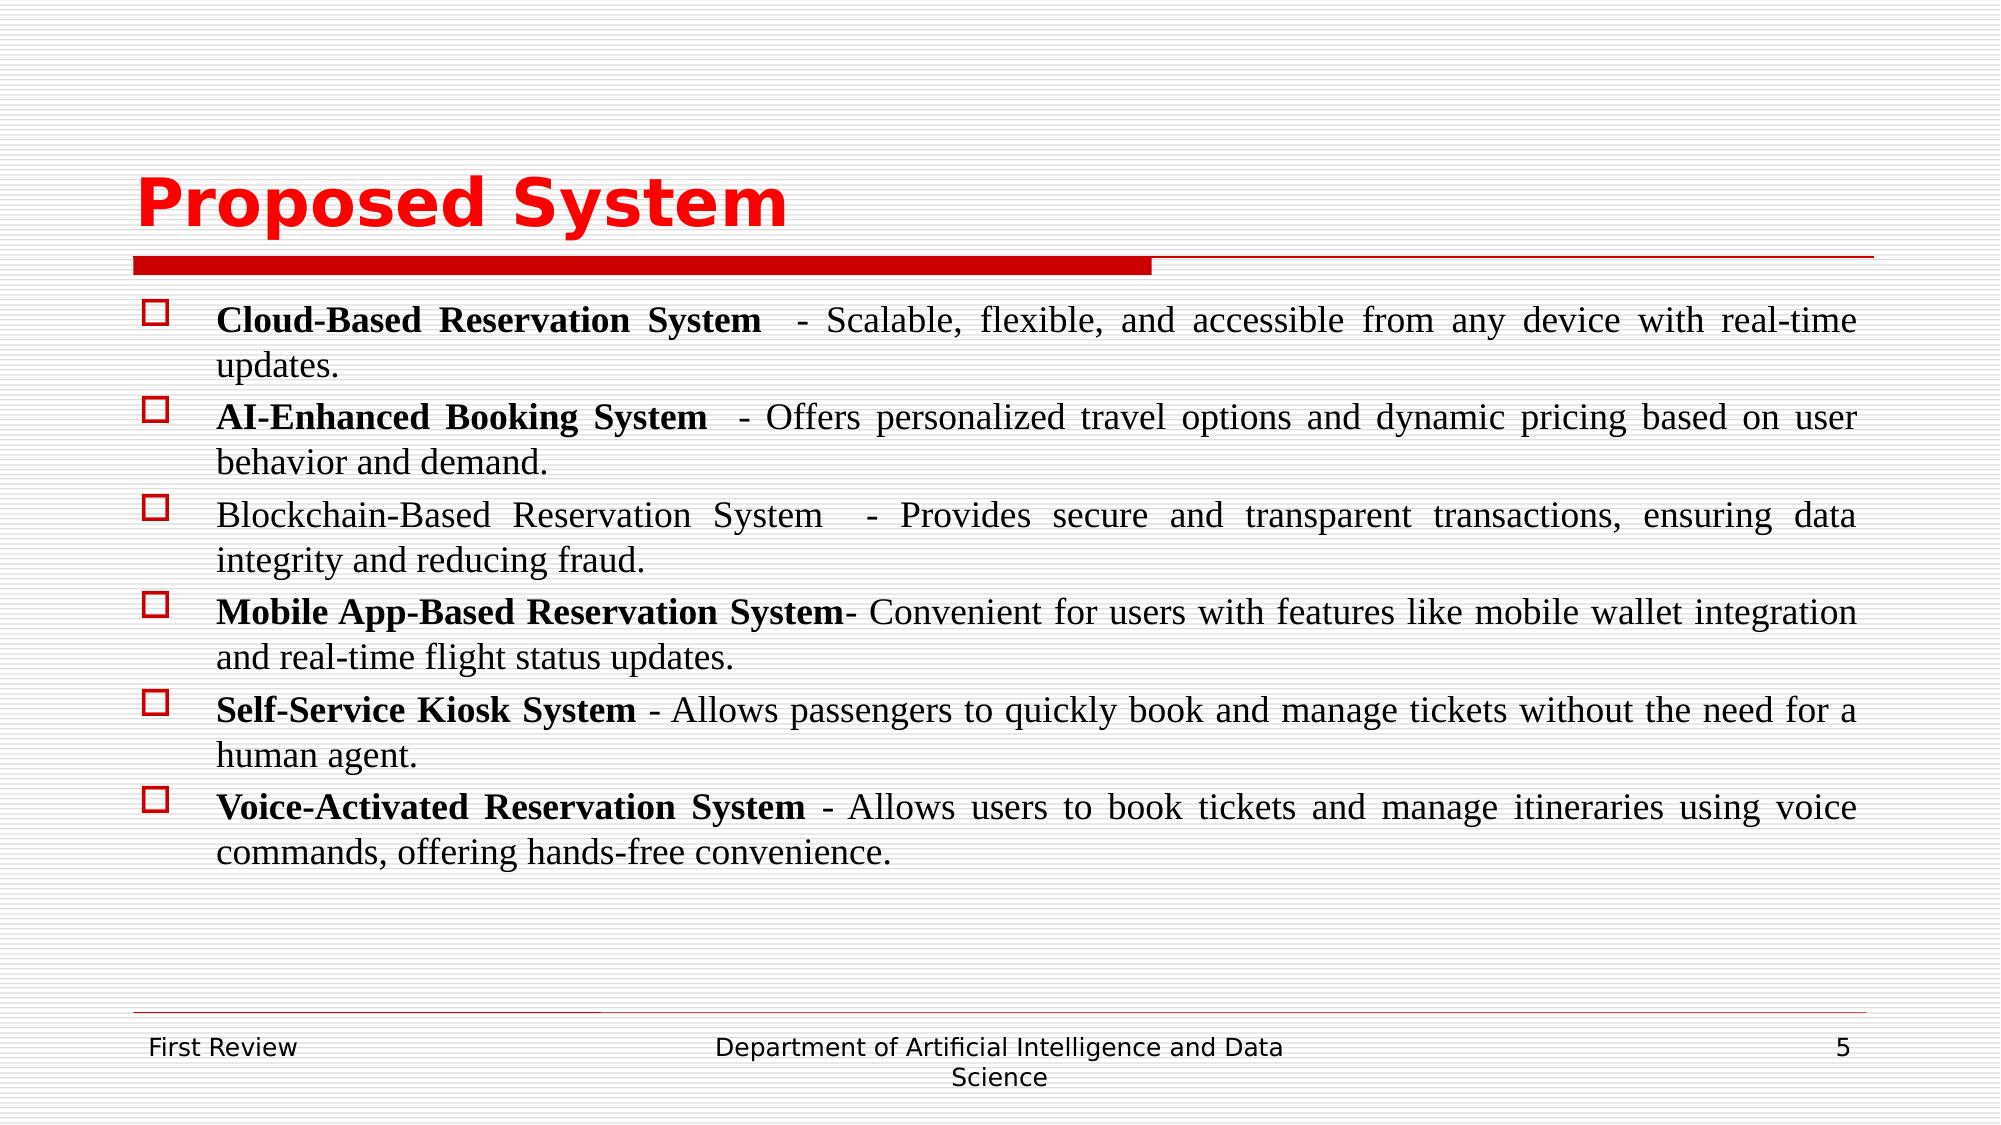

# Proposed System
Cloud-Based Reservation System  - Scalable, flexible, and accessible from any device with real-time updates.
AI-Enhanced Booking System  - Offers personalized travel options and dynamic pricing based on user behavior and demand.
Blockchain-Based Reservation System  - Provides secure and transparent transactions, ensuring data integrity and reducing fraud.
Mobile App-Based Reservation System- Convenient for users with features like mobile wallet integration and real-time flight status updates.
Self-Service Kiosk System - Allows passengers to quickly book and manage tickets without the need for a human agent.
Voice-Activated Reservation System - Allows users to book tickets and manage itineraries using voice commands, offering hands-free convenience.

First Review
Department of Artificial Intelligence and Data Science
5